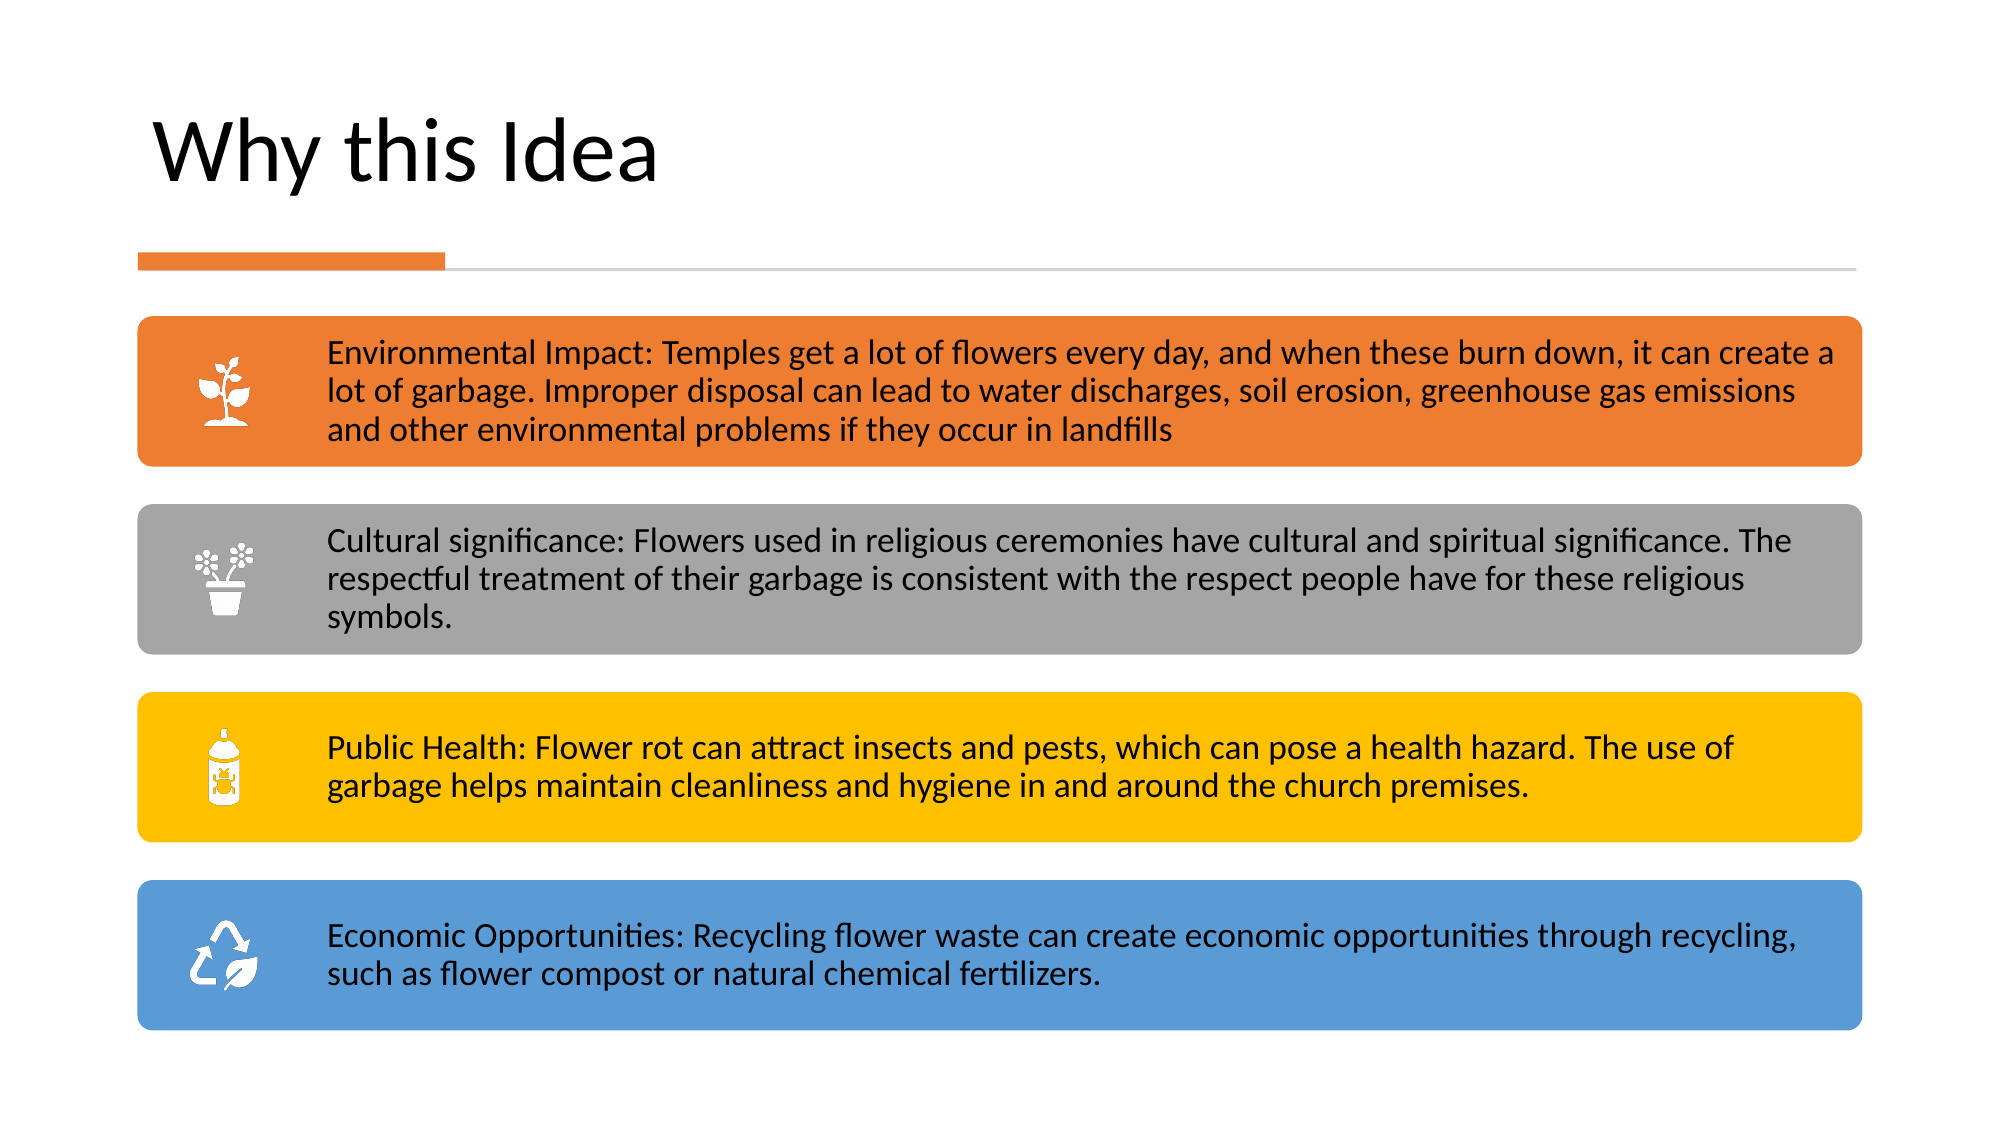

# Why this Idea

Environmental Impact: Temples get a lot of flowers every day, and when these burn down, it can create a lot of garbage. Improper disposal can lead to water discharges, soil erosion, greenhouse gas emissions and other environmental problems if they occur in landfills
Cultural significance: Flowers used in religious ceremonies have cultural and spiritual significance. The respectful treatment of their garbage is consistent with the respect people have for these religious symbols.
Public Health: Flower rot can attract insects and pests, which can pose a health hazard. The use of garbage helps maintain cleanliness and hygiene in and around the church premises.
Economic Opportunities: Recycling flower waste can create economic opportunities through recycling, such as flower compost or natural chemical fertilizers.